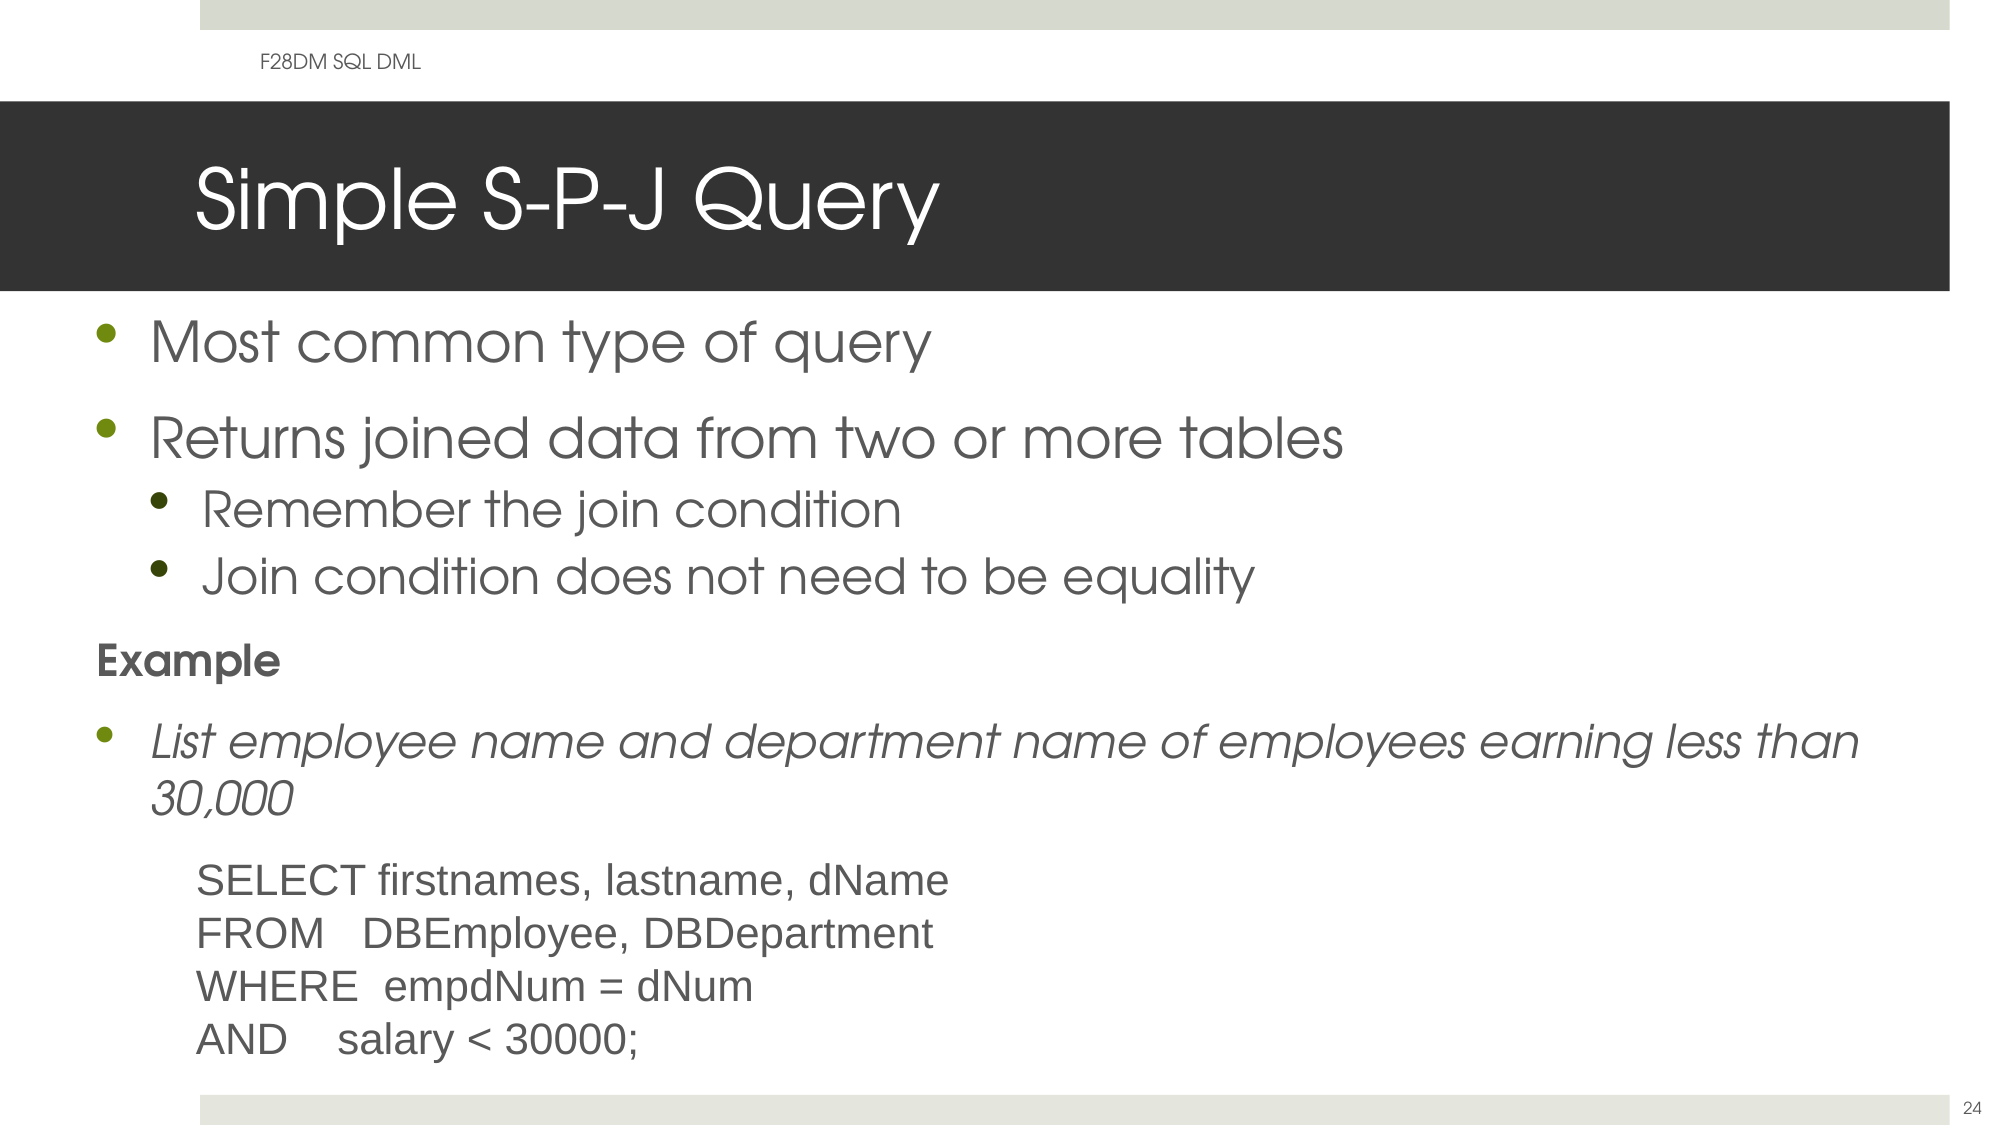

F28DM SQL DML

# Simple S-P-J Query
Most common type of query
Returns joined data from two or more tables
Remember the join condition
Join condition does not need to be equality
Example
List employee name and department name of employees earning less than 30,000
	SELECT firstnames, lastname, dName
	FROM   DBEmployee, DBDepartment
	WHERE  empdNum = dNum
	AND    salary < 30000;
24